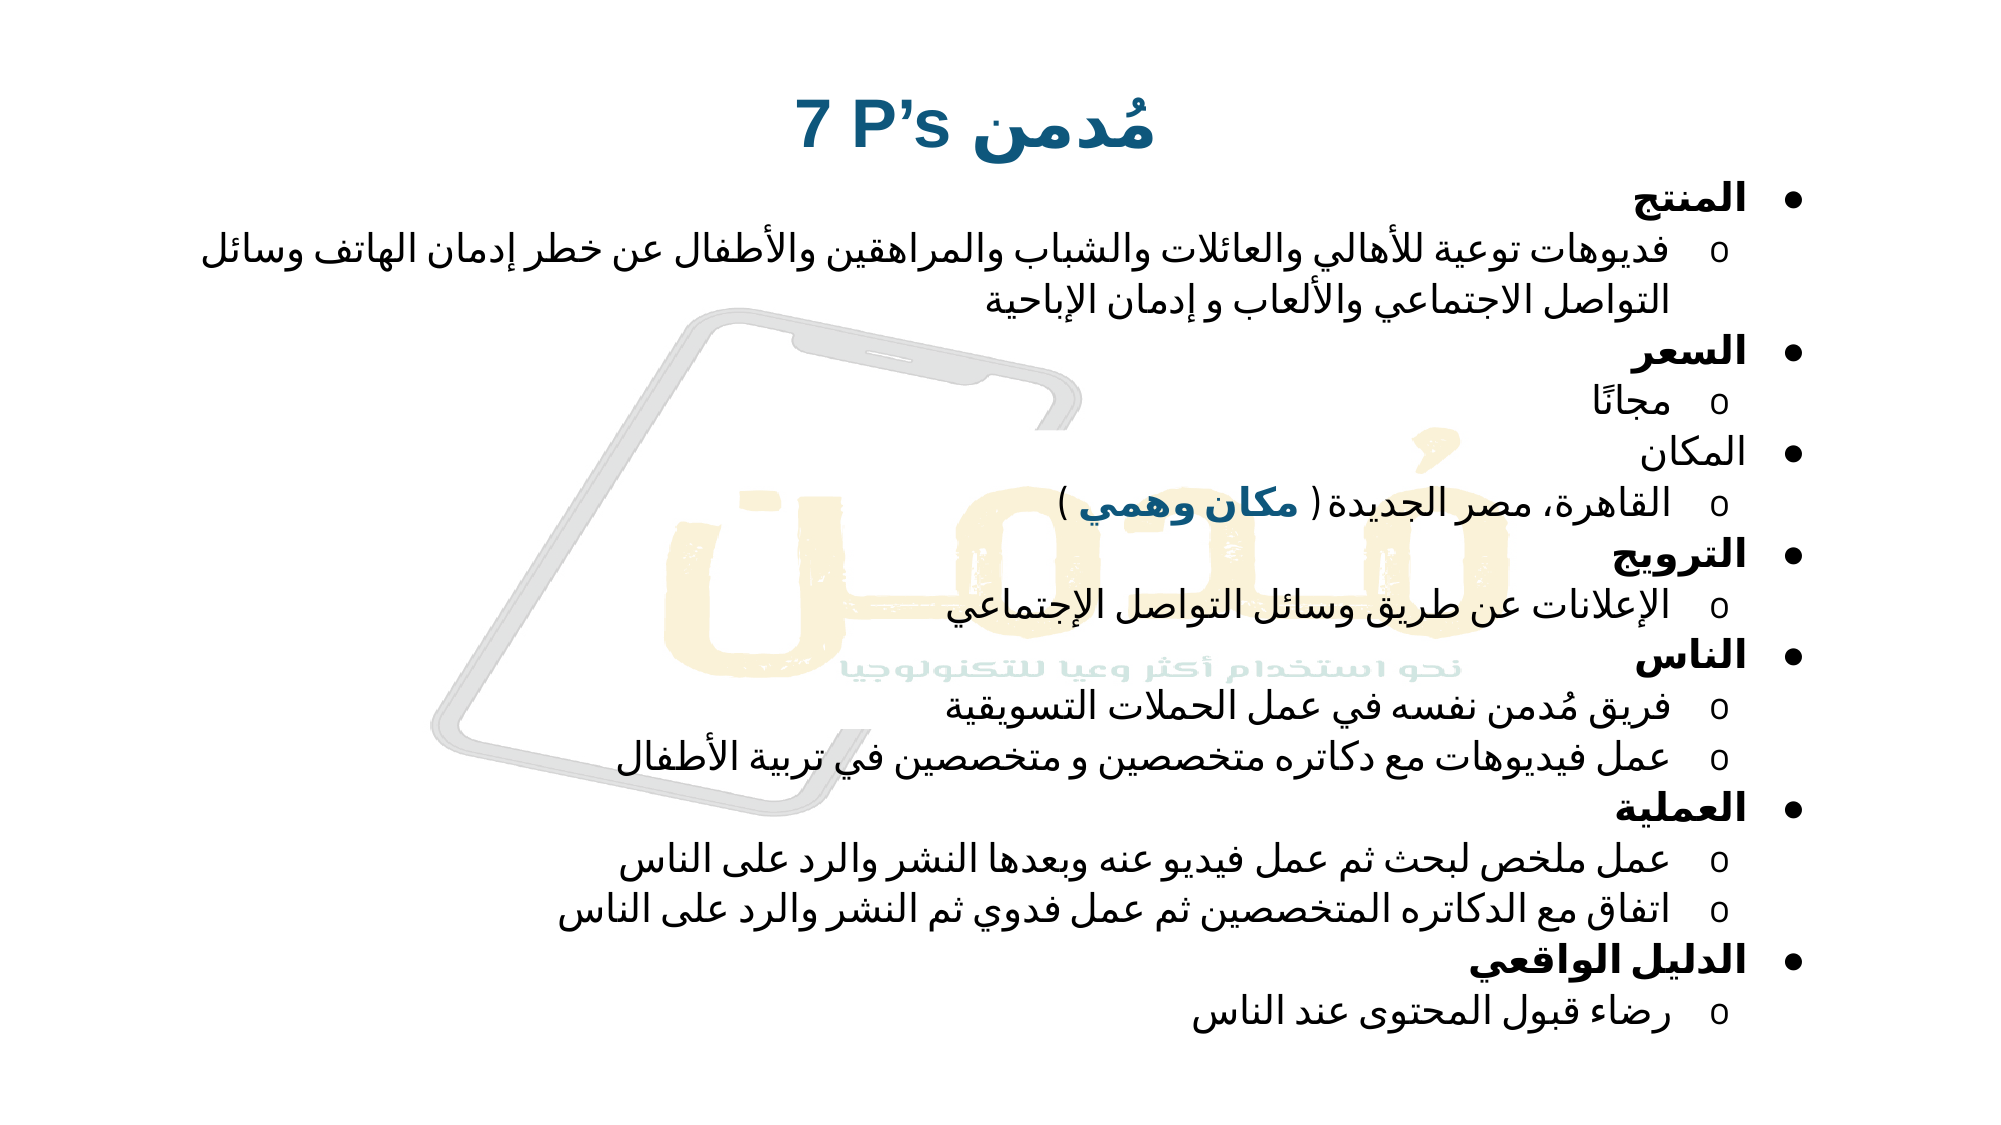

7 P’s مُدمن
المنتج
فديوهات توعية للأهالي والعائلات والشباب والمراهقين والأطفال عن خطر إدمان الهاتف وسائل التواصل الاجتماعي والألعاب و إدمان الإباحية
السعر
مجانًا
المكان
القاهرة، مصر الجديدة ( مكان وهمي )
الترويج
الإعلانات عن طريق وسائل التواصل الإجتماعي
الناس
فريق مُدمن نفسه في عمل الحملات التسويقية
عمل فيديوهات مع دكاتره متخصصين و متخصصين في تربية الأطفال
العملية
عمل ملخص لبحث ثم عمل فيديو عنه وبعدها النشر والرد على الناس
اتفاق مع الدكاتره المتخصصين ثم عمل فدوي ثم النشر والرد على الناس
الدليل الواقعي
رضاء قبول المحتوى عند الناس